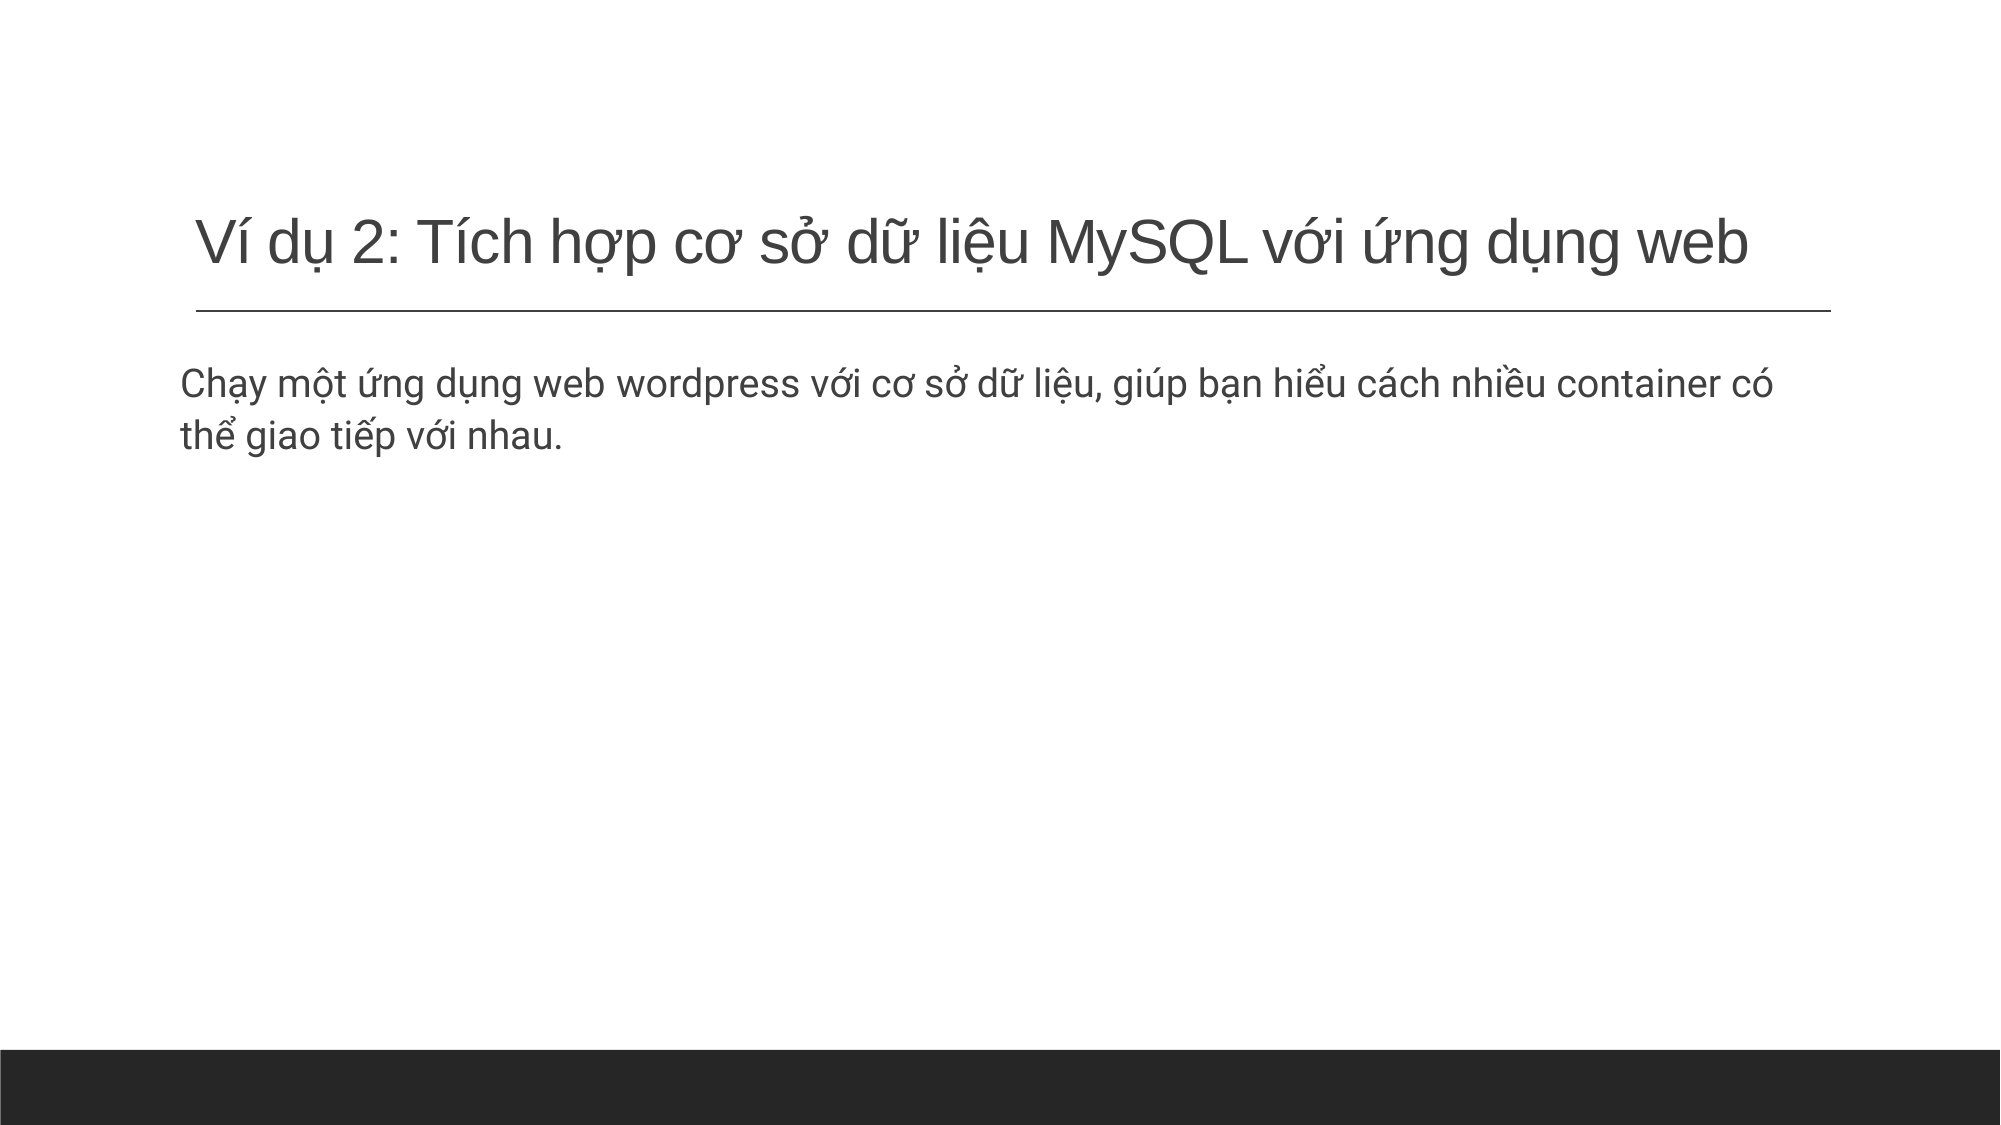

# Ví dụ 2: Tích hợp cơ sở dữ liệu MySQL với ứng dụng web
Chạy một ứng dụng web wordpress với cơ sở dữ liệu, giúp bạn hiểu cách nhiều container có thể giao tiếp với nhau.